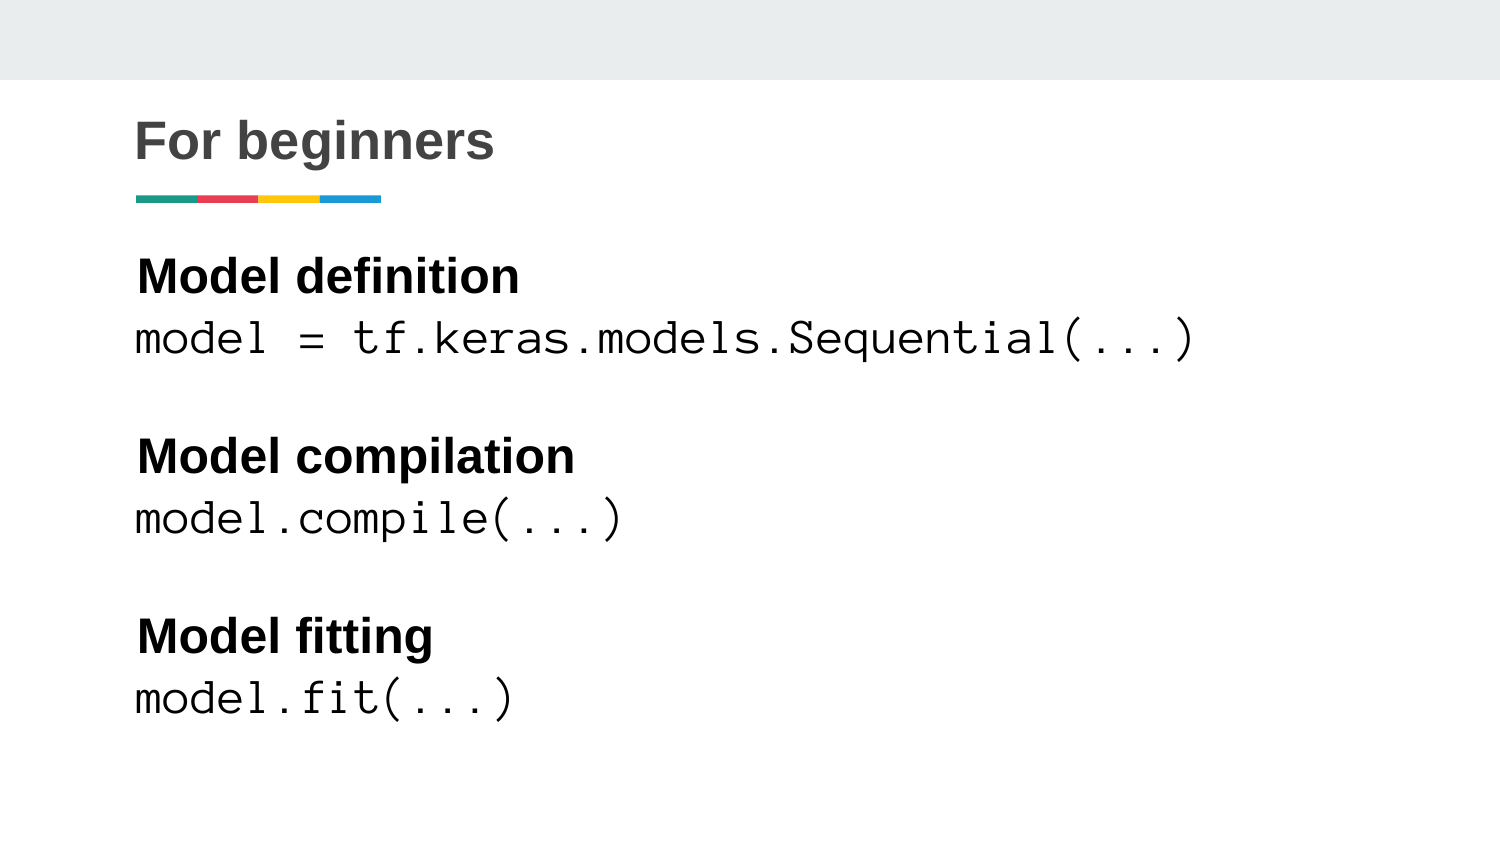

# For beginners
Model definition
model = tf.keras.models.Sequential(...)

Model compilation
model.compile(...)

Model fitting
model.fit(...)